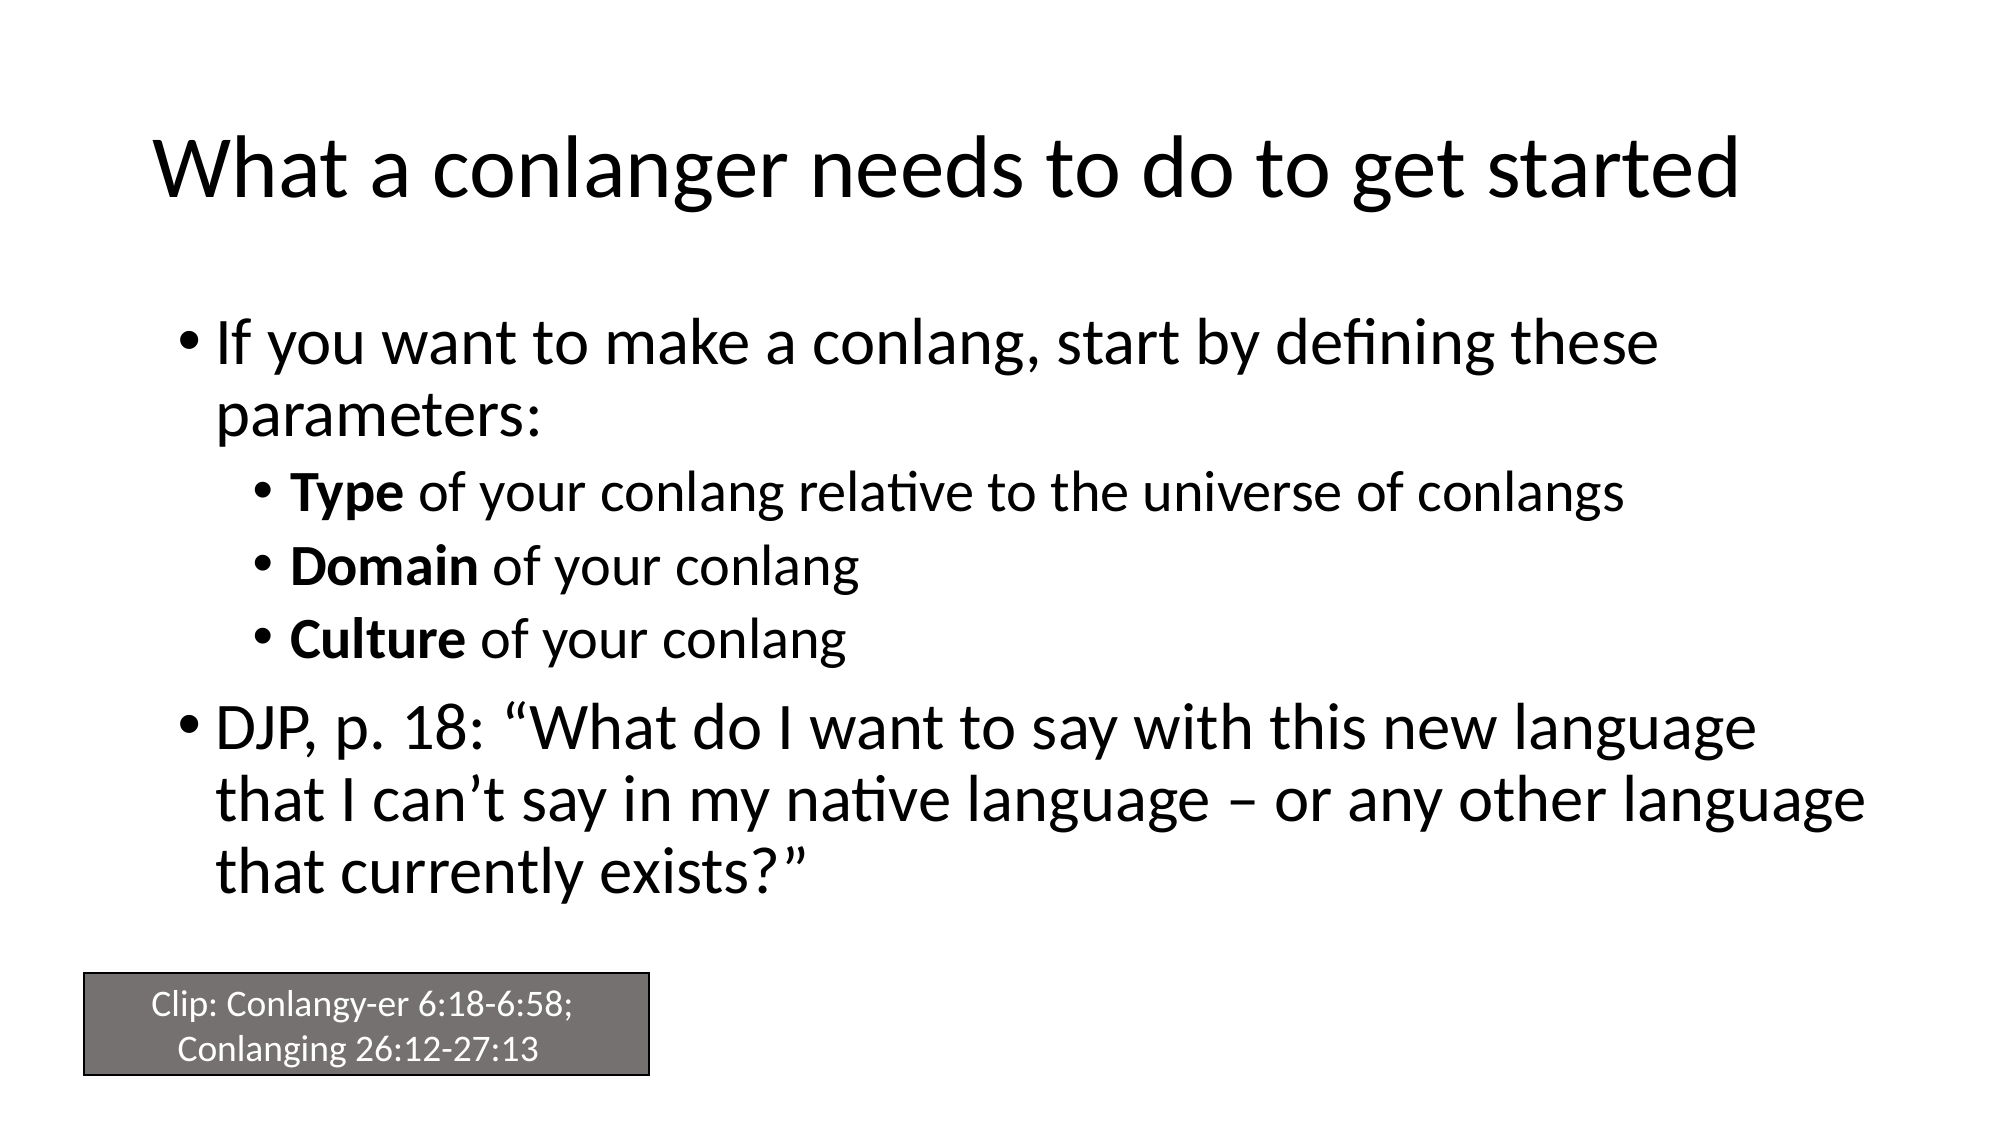

# What a conlanger needs to do to get started
If you want to make a conlang, start by defining these parameters:
Type of your conlang relative to the universe of conlangs
Domain of your conlang
Culture of your conlang
DJP, p. 18: “What do I want to say with this new language that I can’t say in my native language – or any other language that currently exists?”
Clip: Conlangy-er 6:18-6:58;
Conlanging 26:12-27:13